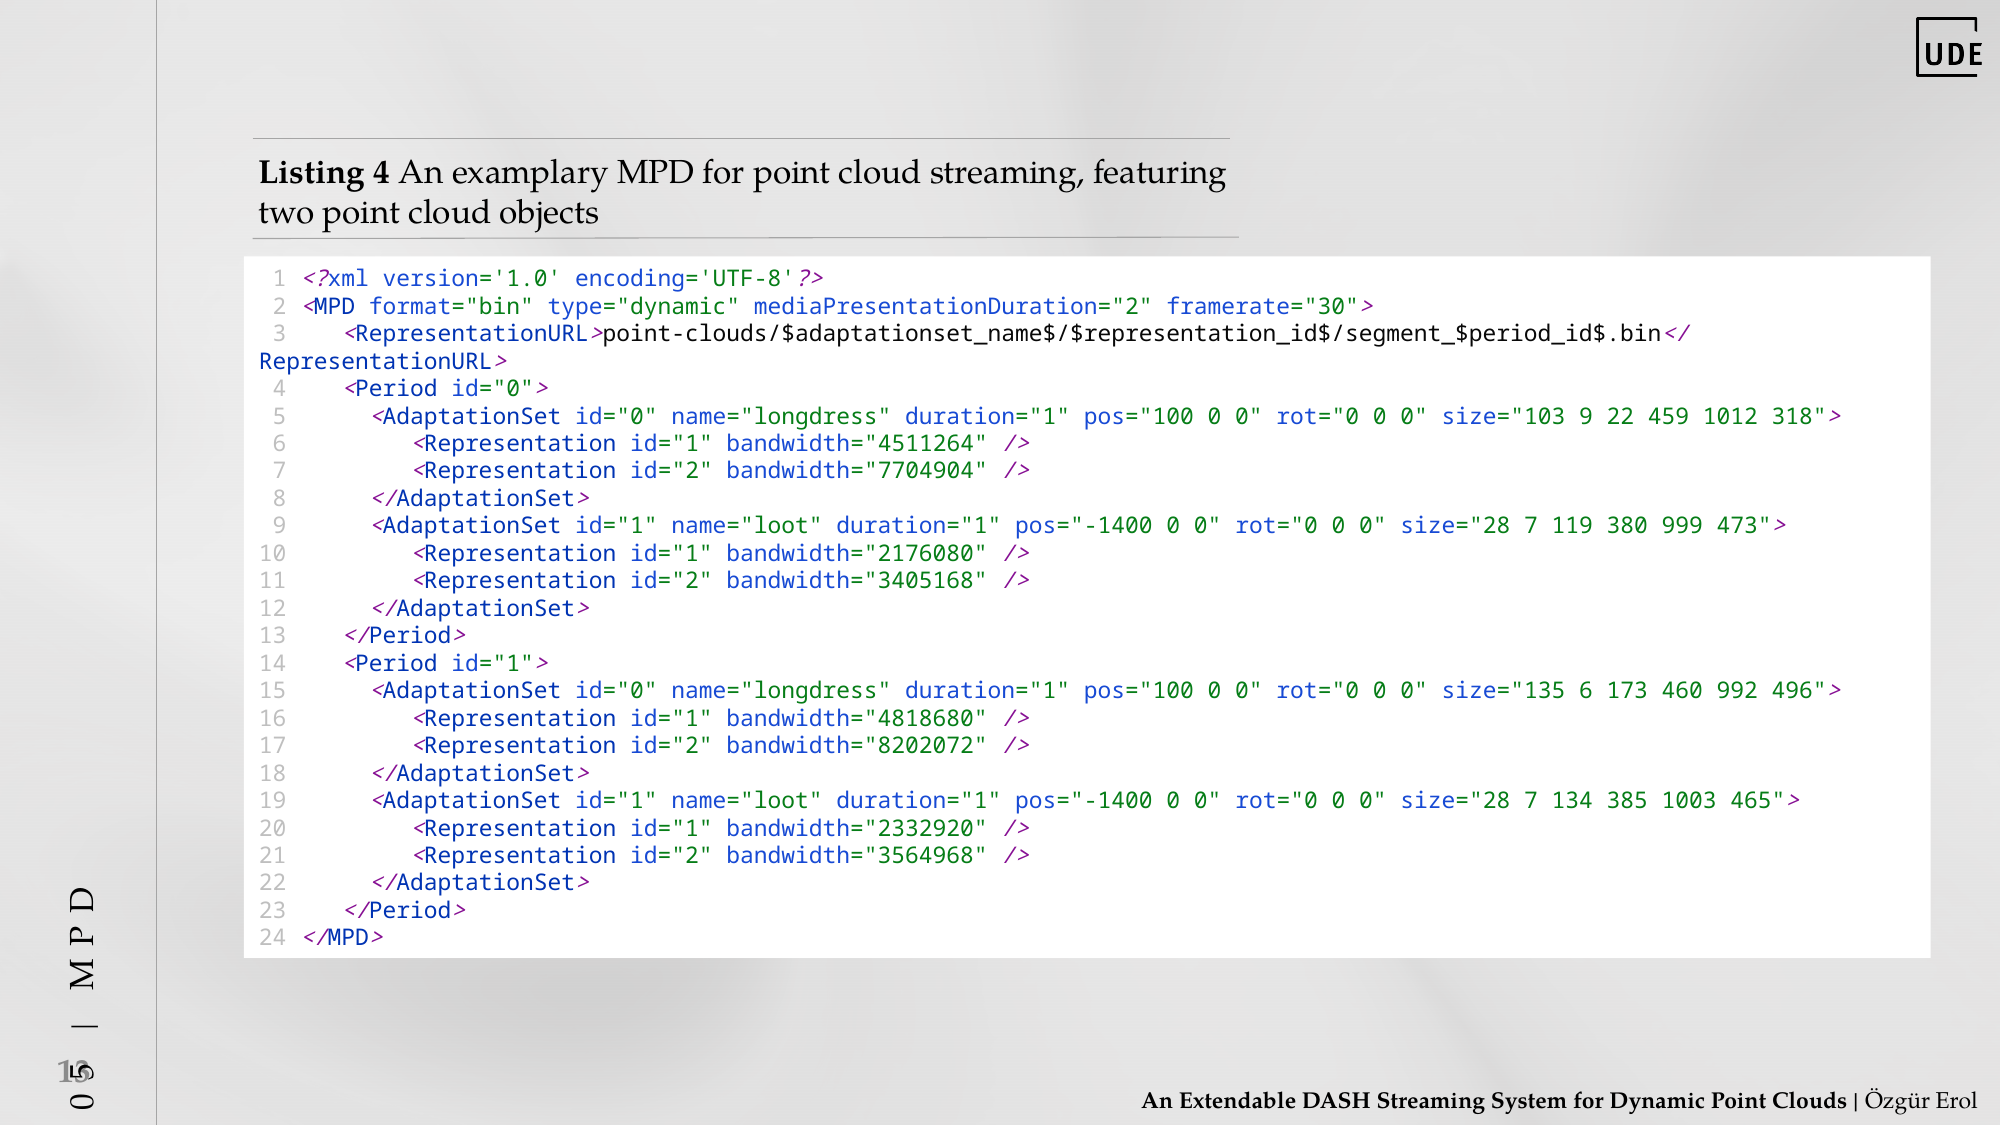

05 | MPD
Listing 4 An examplary MPD for point cloud streaming, featuring two point cloud objects
 1 <?xml version='1.0' encoding='UTF-8'?>
 2 <MPD format="bin" type="dynamic" mediaPresentationDuration="2" framerate="30">
 3    <RepresentationURL>point-clouds/$adaptationset_name$/$representation_id$/segment_$period_id$.bin</RepresentationURL>
 4    <Period id="0">
 5      <AdaptationSet id="0" name="longdress" duration="1" pos="100 0 0" rot="0 0 0" size="103 9 22 459 1012 318">
 6         <Representation id="1" bandwidth="4511264" />
 7         <Representation id="2" bandwidth="7704904" />
 8      </AdaptationSet>
 9      <AdaptationSet id="1" name="loot" duration="1" pos="-1400 0 0" rot="0 0 0" size="28 7 119 380 999 473">
10         <Representation id="1" bandwidth="2176080" />
11         <Representation id="2" bandwidth="3405168" />
12      </AdaptationSet>
13    </Period>
14    <Period id="1">
15      <AdaptationSet id="0" name="longdress" duration="1" pos="100 0 0" rot="0 0 0" size="135 6 173 460 992 496">
16         <Representation id="1" bandwidth="4818680" />
17         <Representation id="2" bandwidth="8202072" />
18      </AdaptationSet>
19      <AdaptationSet id="1" name="loot" duration="1" pos="-1400 0 0" rot="0 0 0" size="28 7 134 385 1003 465">
20         <Representation id="1" bandwidth="2332920" />
21         <Representation id="2" bandwidth="3564968" />
22      </AdaptationSet>
23    </Period>
24 </MPD>
13